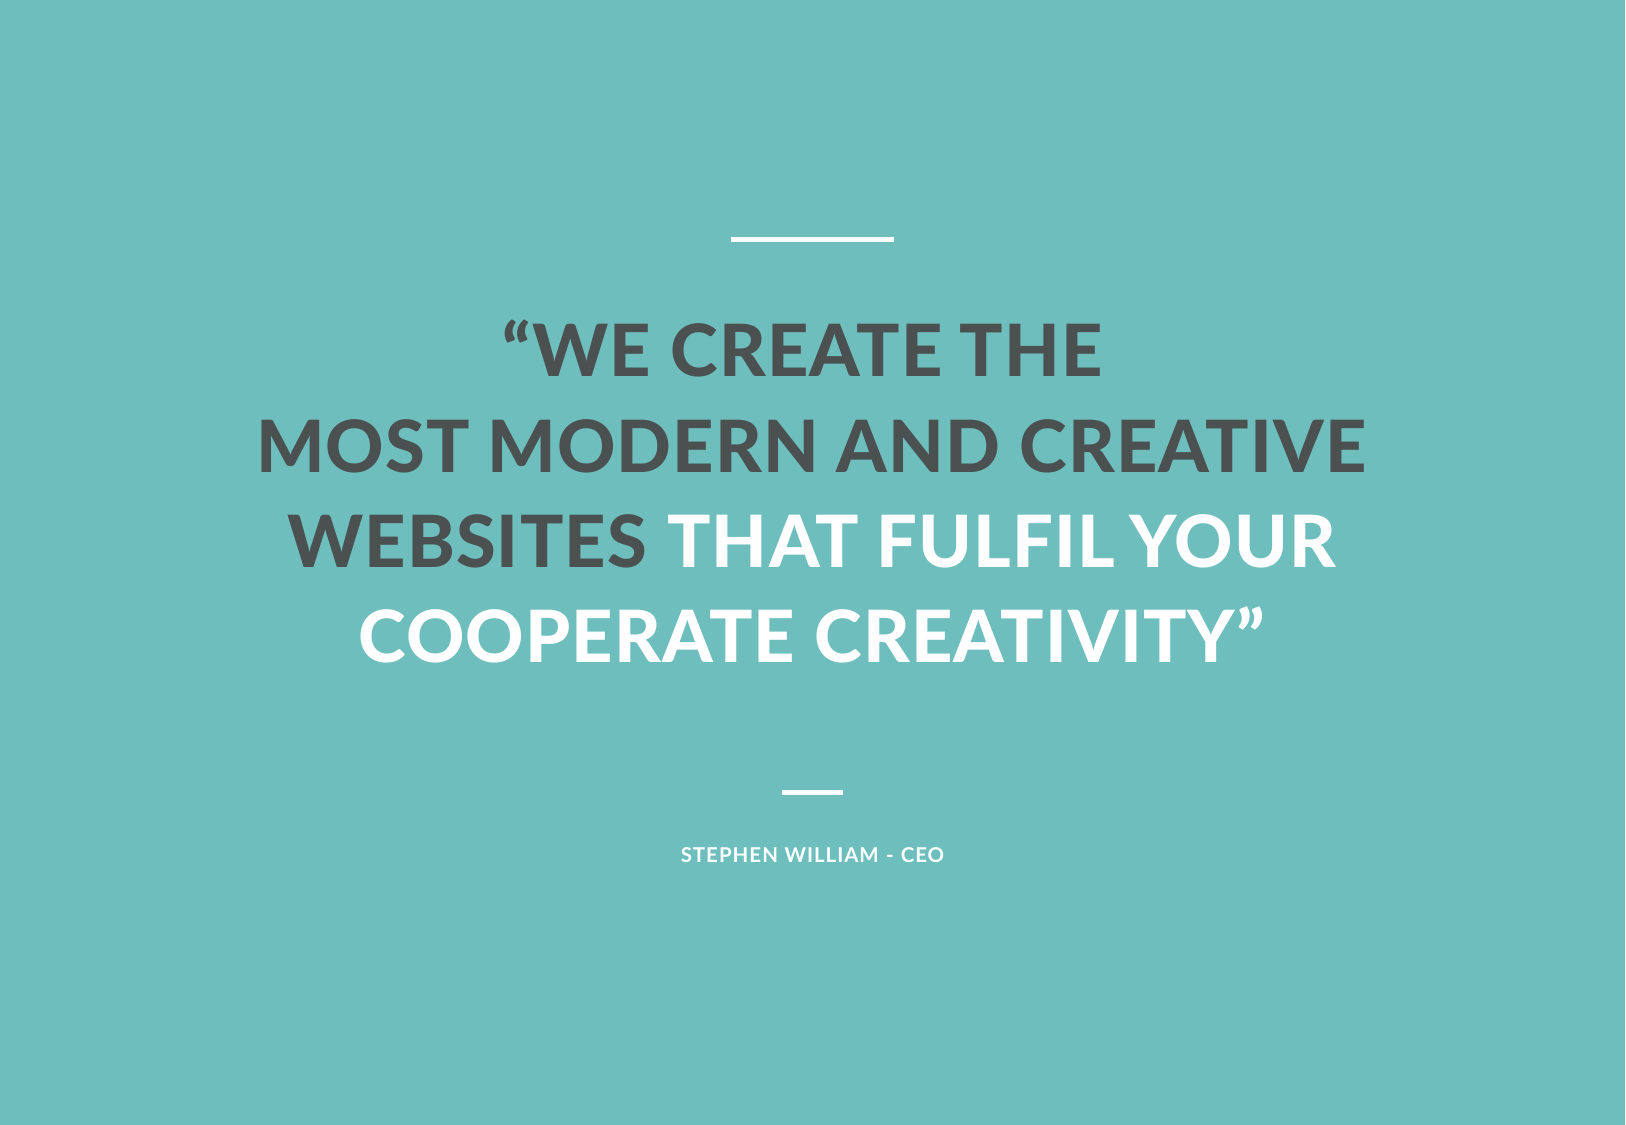

“we create the
most modern and creative websites that fulfil your cooperate creativity”
Stephen William - CEO